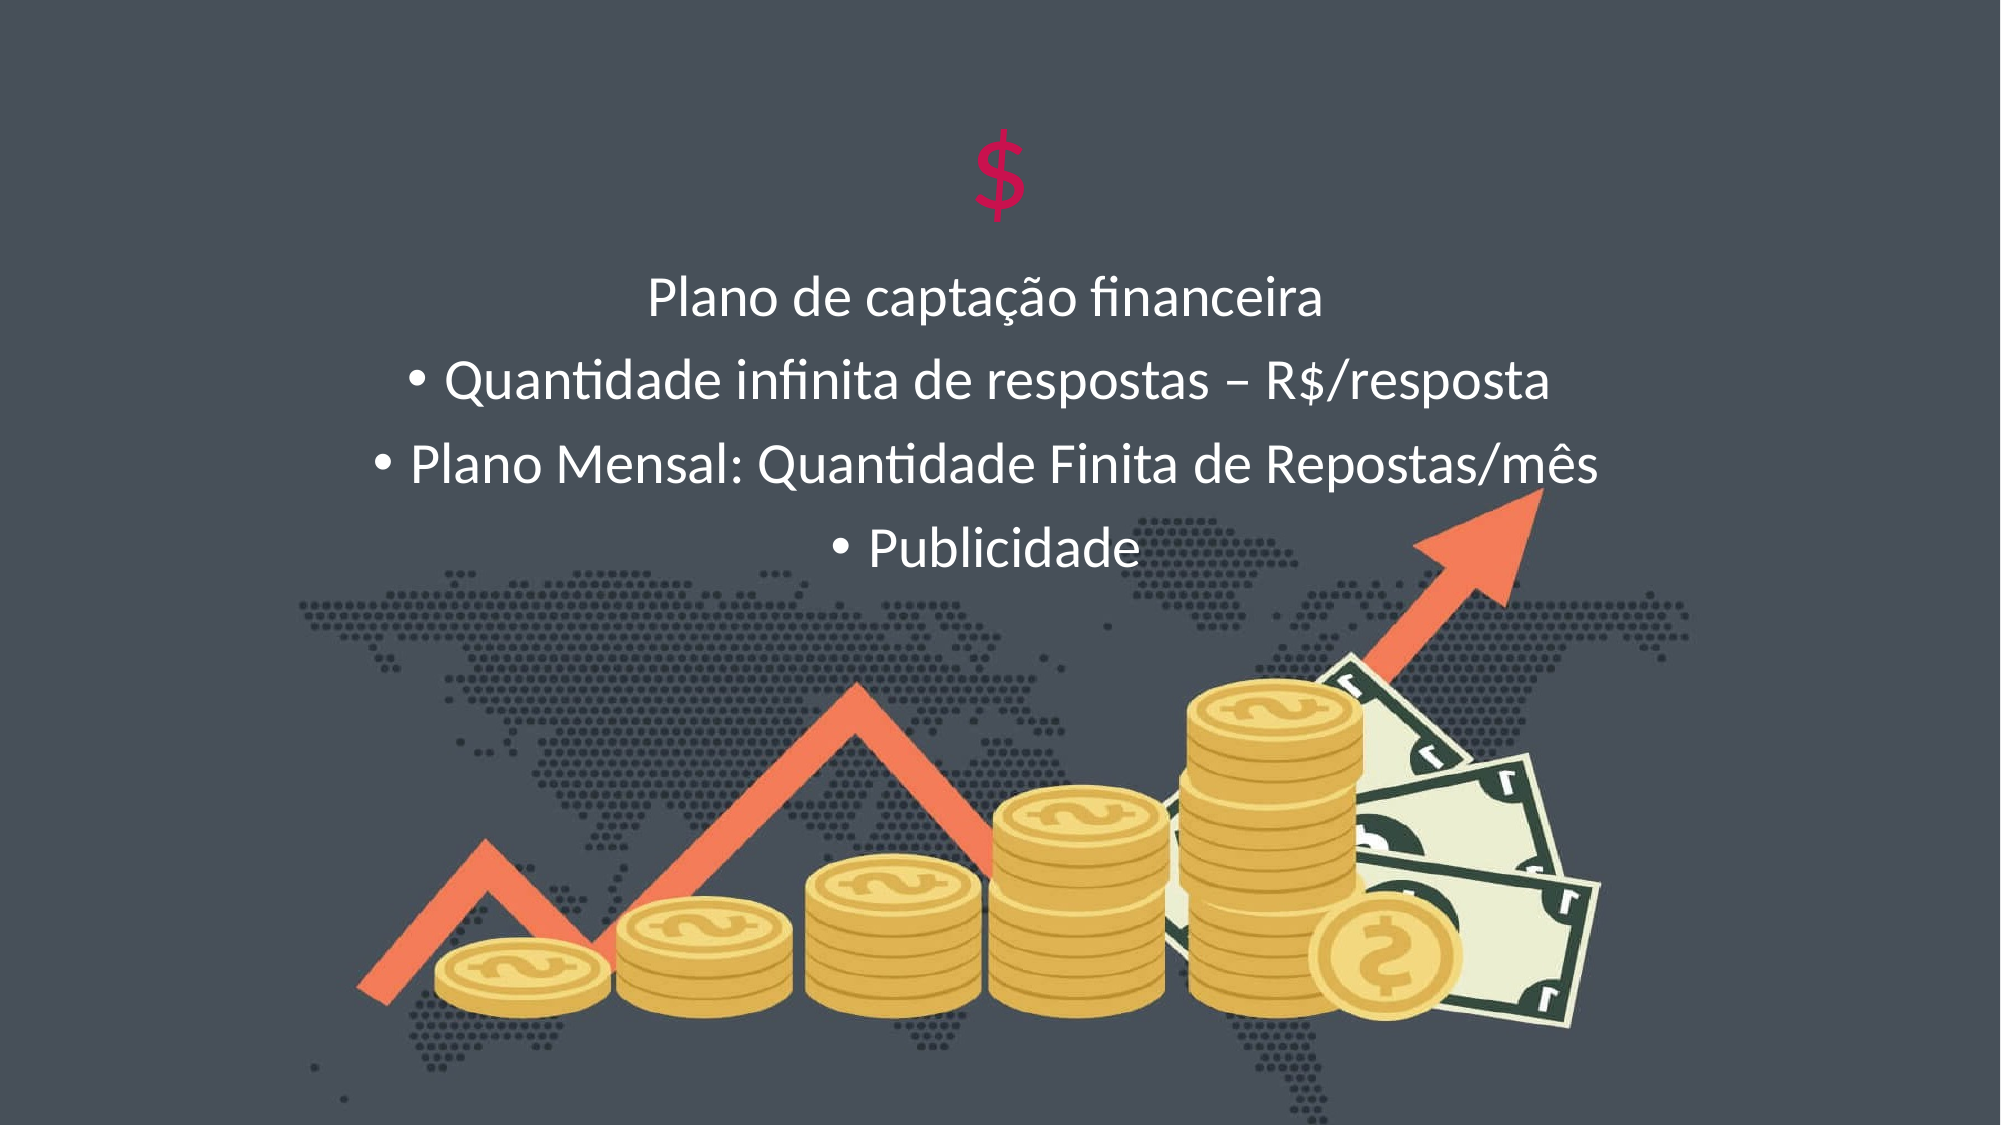

# $

Plano de captação financeira
Quantidade infinita de respostas – R$/resposta
Plano Mensal: Quantidade Finita de Repostas/mês
Publicidade